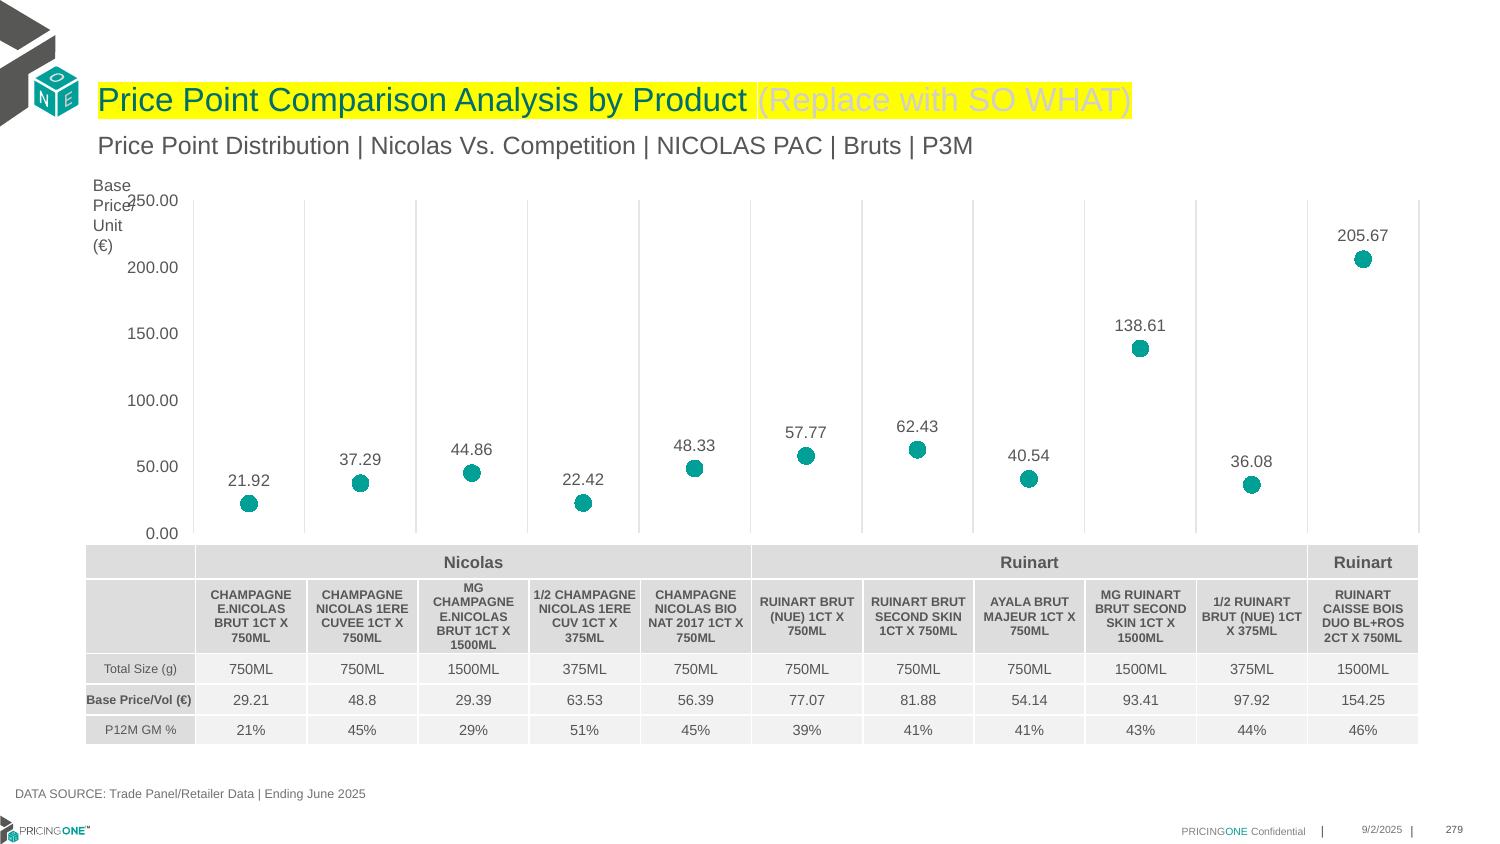

# Price Point Comparison Analysis by Product (Replace with SO WHAT)
Price Point Distribution | Nicolas Vs. Competition | NICOLAS PAC | Bruts | P3M
Base Price/Unit (€)

### Chart

| Category | Base Price/Unit |
|---|---|
| CHAMPAGNE E.NICOLAS BRUT 1CT X 750ML | 21.92 |
| CHAMPAGNE NICOLAS 1ERE CUVEE 1CT X 750ML | 37.29 |
| MG CHAMPAGNE E.NICOLAS BRUT 1CT X 1500ML | 44.86 |
| 1/2 CHAMPAGNE NICOLAS 1ERE CUV 1CT X 375ML | 22.42 |
| CHAMPAGNE NICOLAS BIO NAT 2017 1CT X 750ML | 48.33 |
| RUINART BRUT (NUE) 1CT X 750ML | 57.77 |
| RUINART BRUT SECOND SKIN 1CT X 750ML | 62.43 |
| AYALA BRUT MAJEUR 1CT X 750ML | 40.54 |
| MG RUINART BRUT SECOND SKIN 1CT X 1500ML | 138.61 |
| 1/2 RUINART BRUT (NUE) 1CT X 375ML | 36.08 |
| RUINART CAISSE BOIS DUO BL+ROS 2CT X 750ML | 205.67 |
|  | Nicolas | Nicolas | Nicolas | Nicolas | Nicolas | Ruinart | Ruinart | Ayala | Ruinart | Ruinart | Ruinart |
| --- | --- | --- | --- | --- | --- | --- | --- | --- | --- | --- | --- |
|  | CHAMPAGNE E.NICOLAS BRUT 1CT X 750ML | CHAMPAGNE NICOLAS 1ERE CUVEE 1CT X 750ML | MG CHAMPAGNE E.NICOLAS BRUT 1CT X 1500ML | 1/2 CHAMPAGNE NICOLAS 1ERE CUV 1CT X 375ML | CHAMPAGNE NICOLAS BIO NAT 2017 1CT X 750ML | RUINART BRUT (NUE) 1CT X 750ML | RUINART BRUT SECOND SKIN 1CT X 750ML | AYALA BRUT MAJEUR 1CT X 750ML | MG RUINART BRUT SECOND SKIN 1CT X 1500ML | 1/2 RUINART BRUT (NUE) 1CT X 375ML | RUINART CAISSE BOIS DUO BL+ROS 2CT X 750ML |
| Total Size (g) | 750ML | 750ML | 1500ML | 375ML | 750ML | 750ML | 750ML | 750ML | 1500ML | 375ML | 1500ML |
| Base Price/Vol (€) | 29.21 | 48.8 | 29.39 | 63.53 | 56.39 | 77.07 | 81.88 | 54.14 | 93.41 | 97.92 | 154.25 |
| P12M GM % | 21% | 45% | 29% | 51% | 45% | 39% | 41% | 41% | 43% | 44% | 46% |
DATA SOURCE: Trade Panel/Retailer Data | Ending June 2025

9/2/2025
279